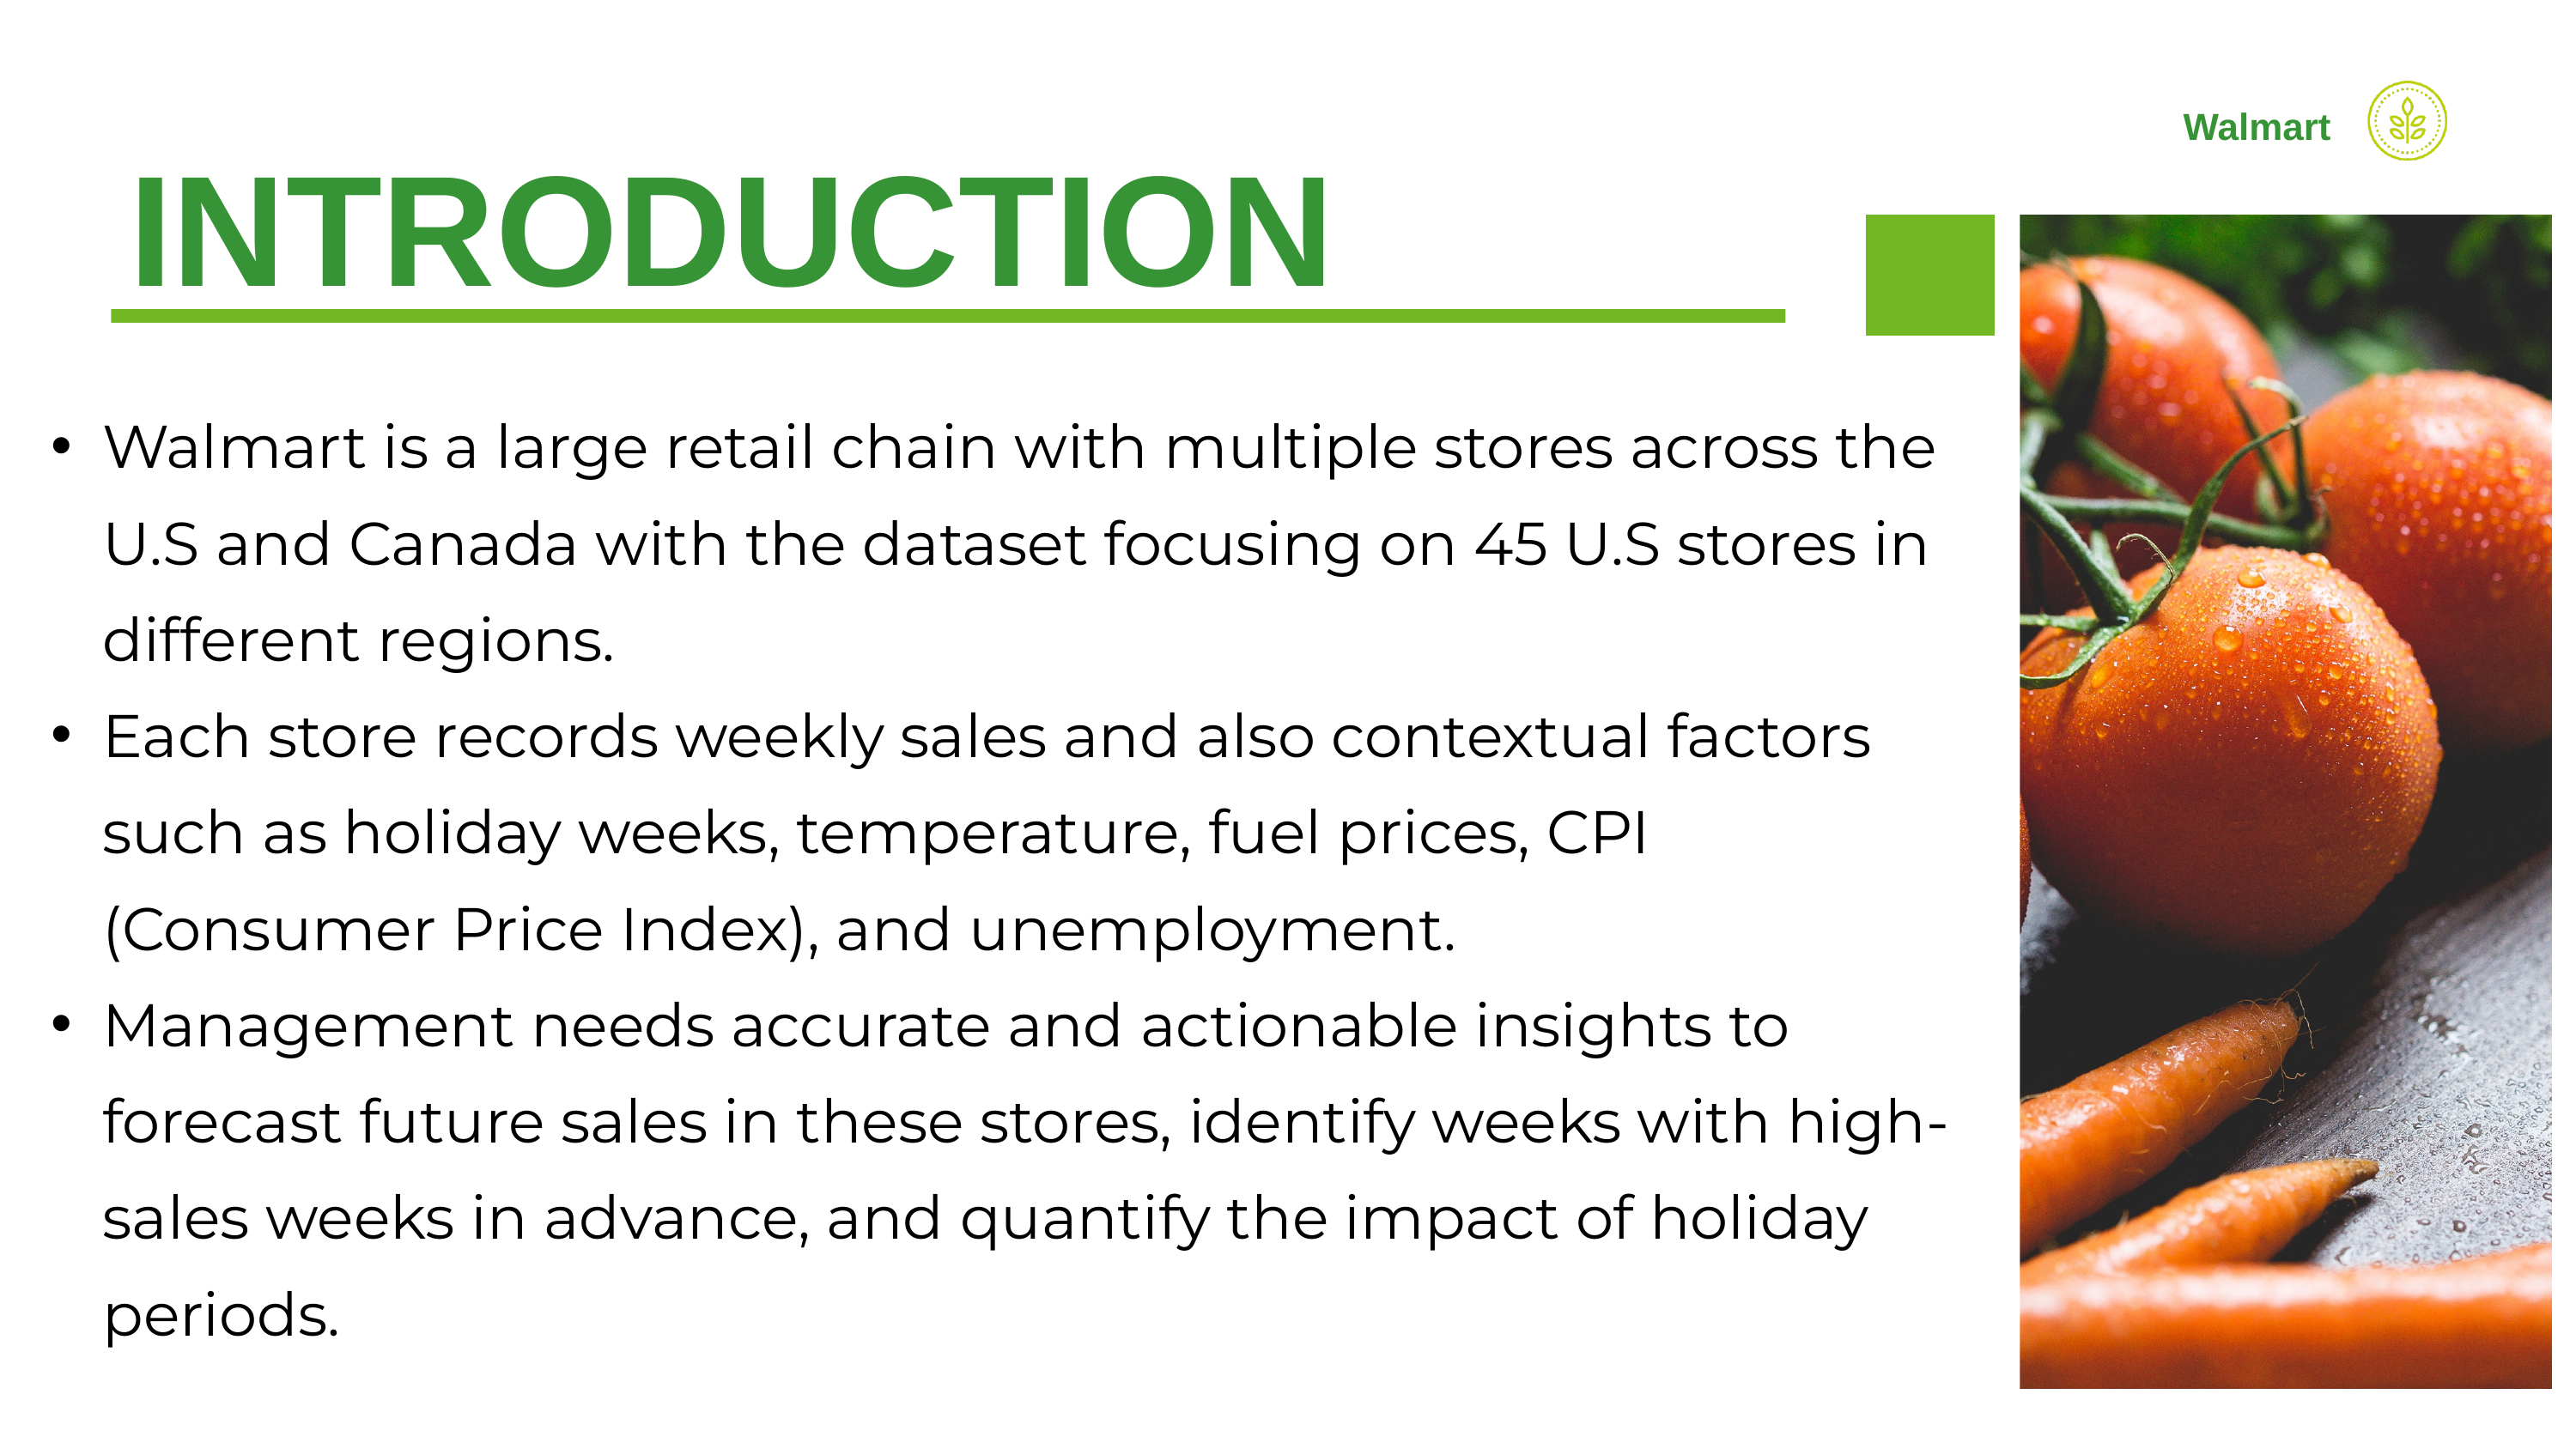

Walmart
INTRODUCTION

Walmart is a large retail chain with multiple stores across the U.S and Canada with the dataset focusing on 45 U.S stores in different regions.
Each store records weekly sales and also contextual factors such as holiday weeks, temperature, fuel prices, CPI (Consumer Price Index), and unemployment.
Management needs accurate and actionable insights to forecast future sales in these stores, identify weeks with high-sales weeks in advance, and quantify the impact of holiday periods.